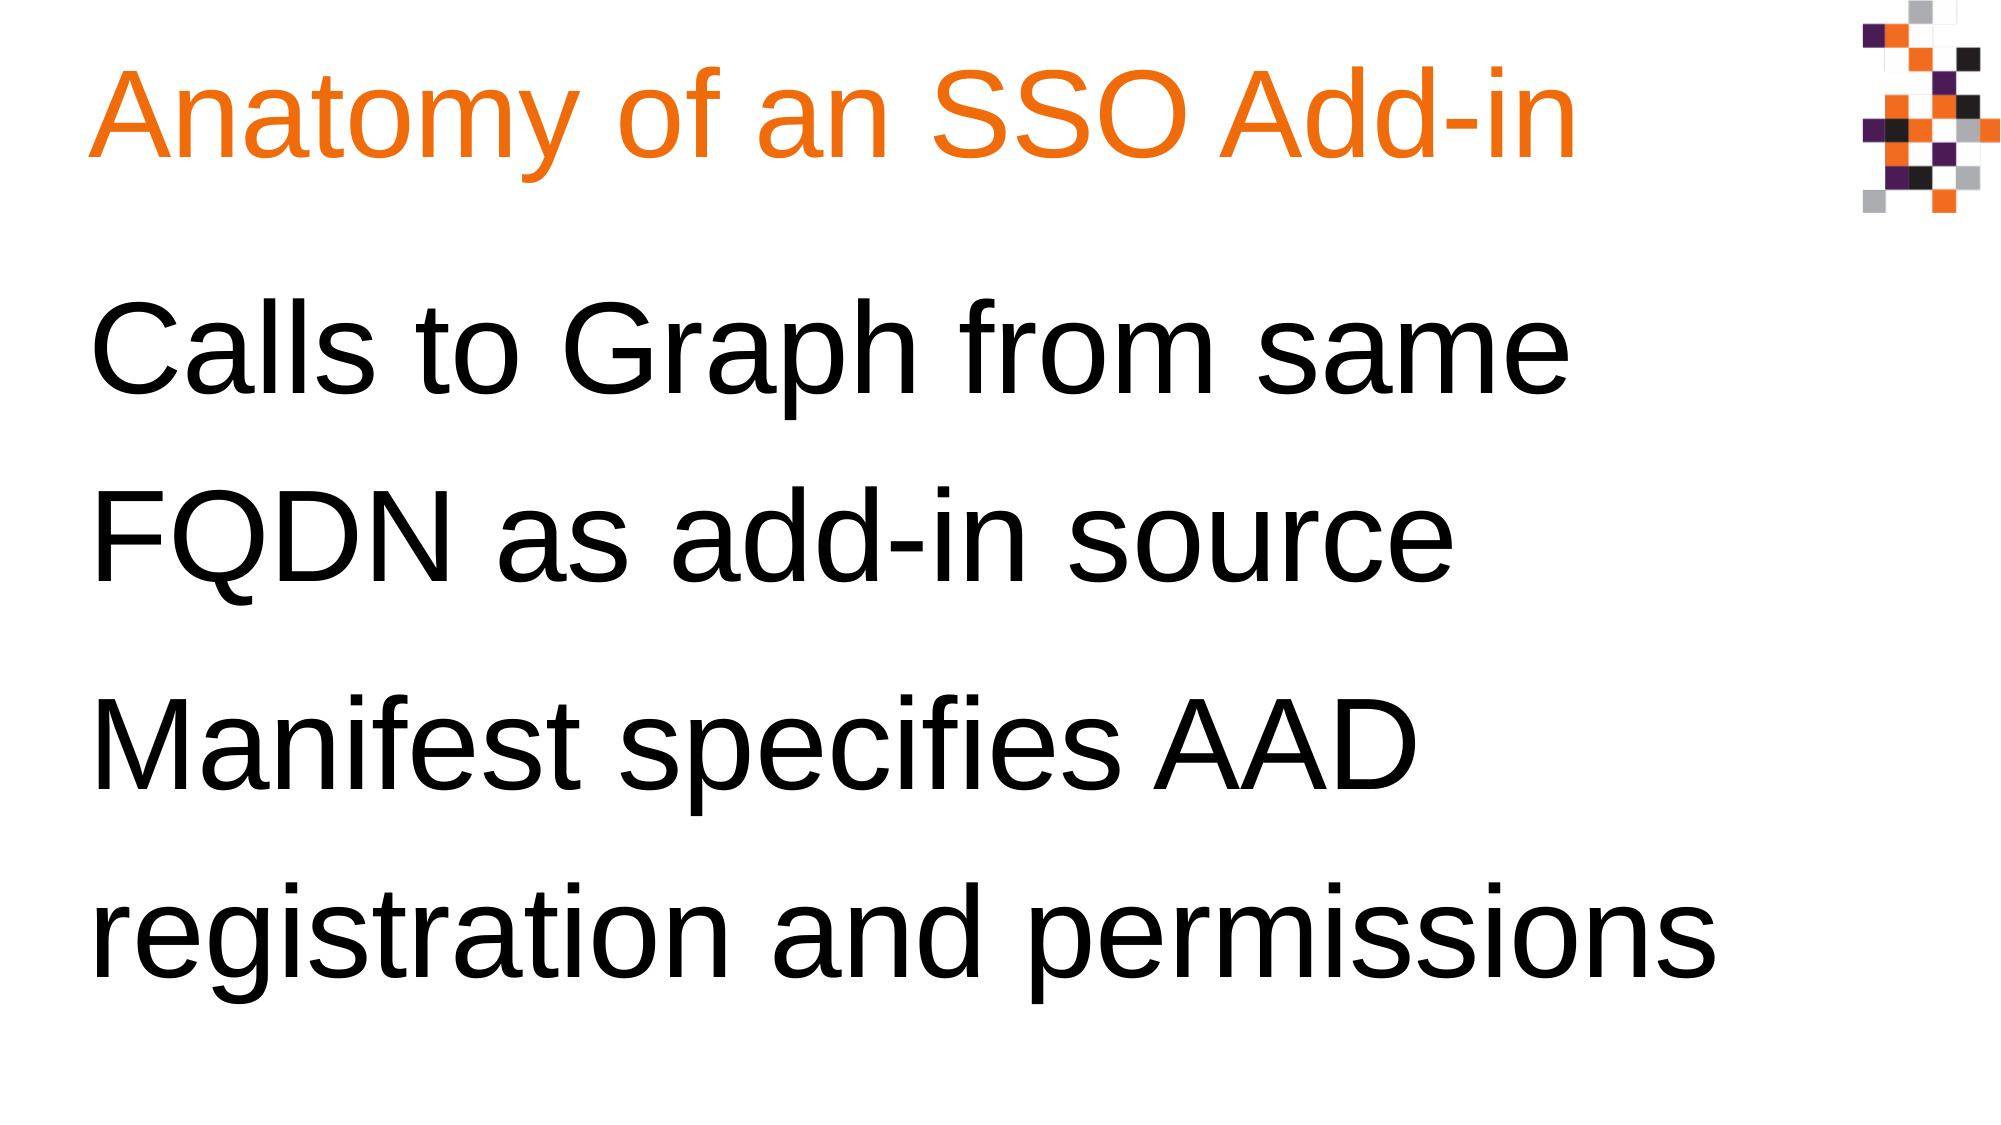

# Anatomy of an SSO Add-in
Calls to Graph from same FQDN as add-in source
Manifest specifies AAD registration and permissions